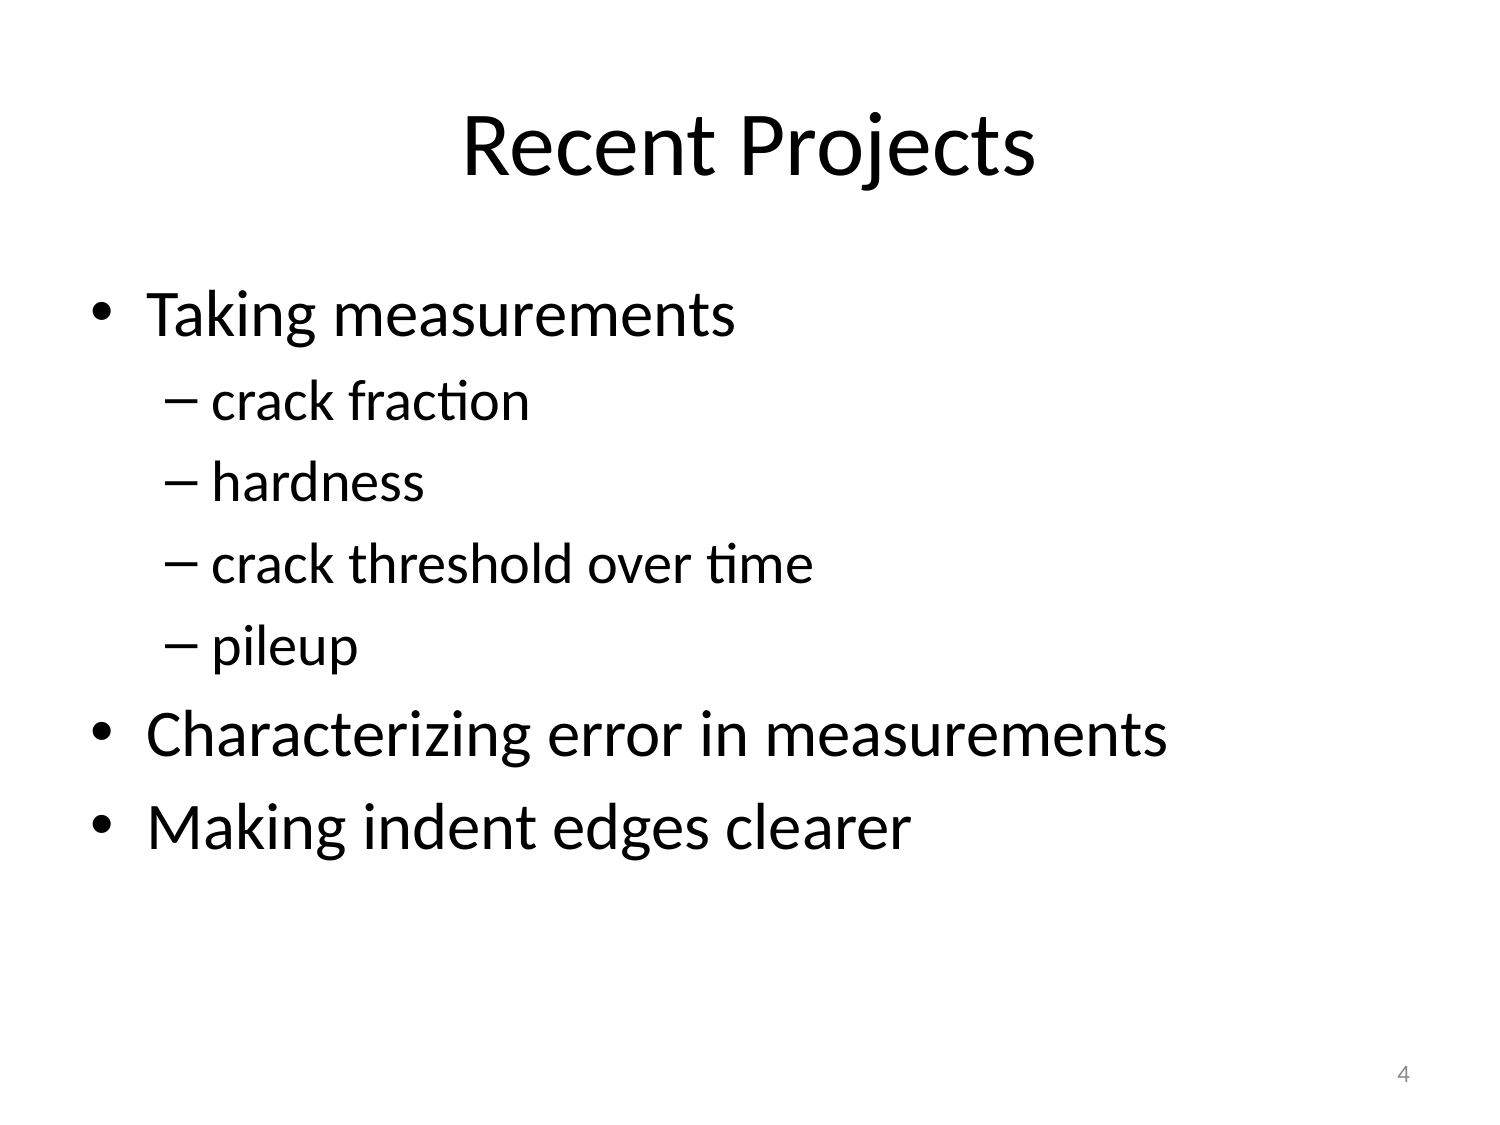

# Recent Projects
Taking measurements
crack fraction
hardness
crack threshold over time
pileup
Characterizing error in measurements
Making indent edges clearer
4